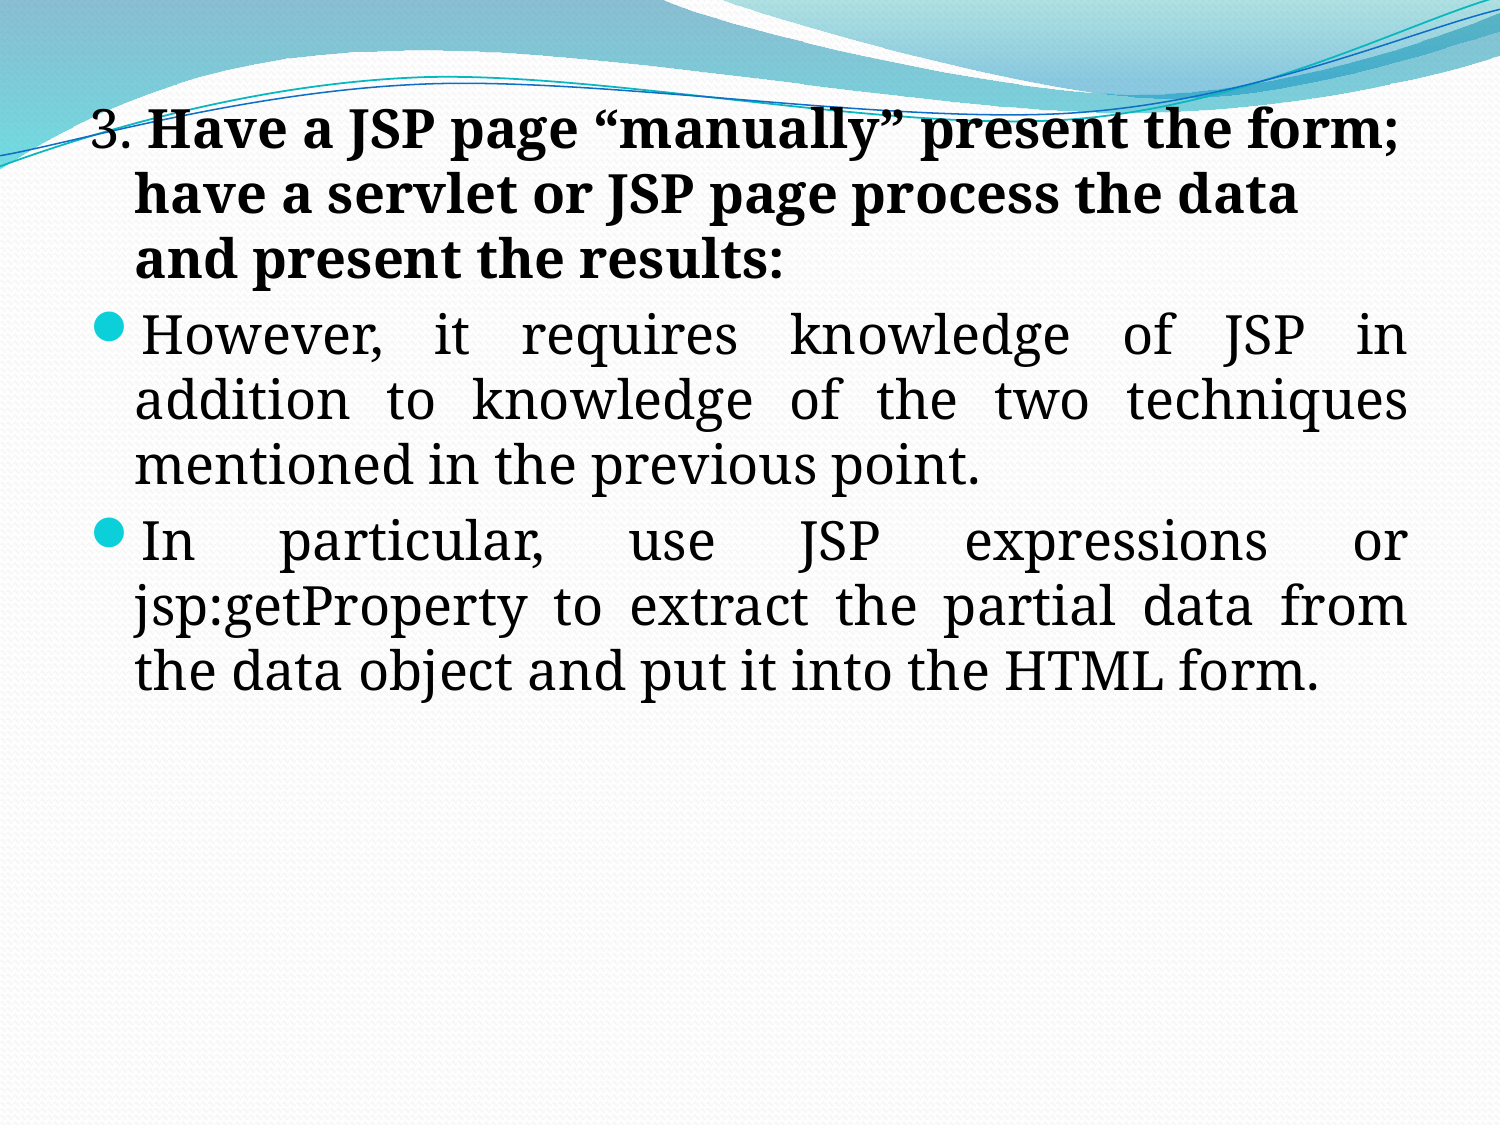

3. Have a JSP page “manually” present the form; have a servlet or JSP page process the data and present the results:
However, it requires knowledge of JSP in addition to knowledge of the two techniques mentioned in the previous point.
In particular, use JSP expressions or jsp:getProperty to extract the partial data from the data object and put it into the HTML form.